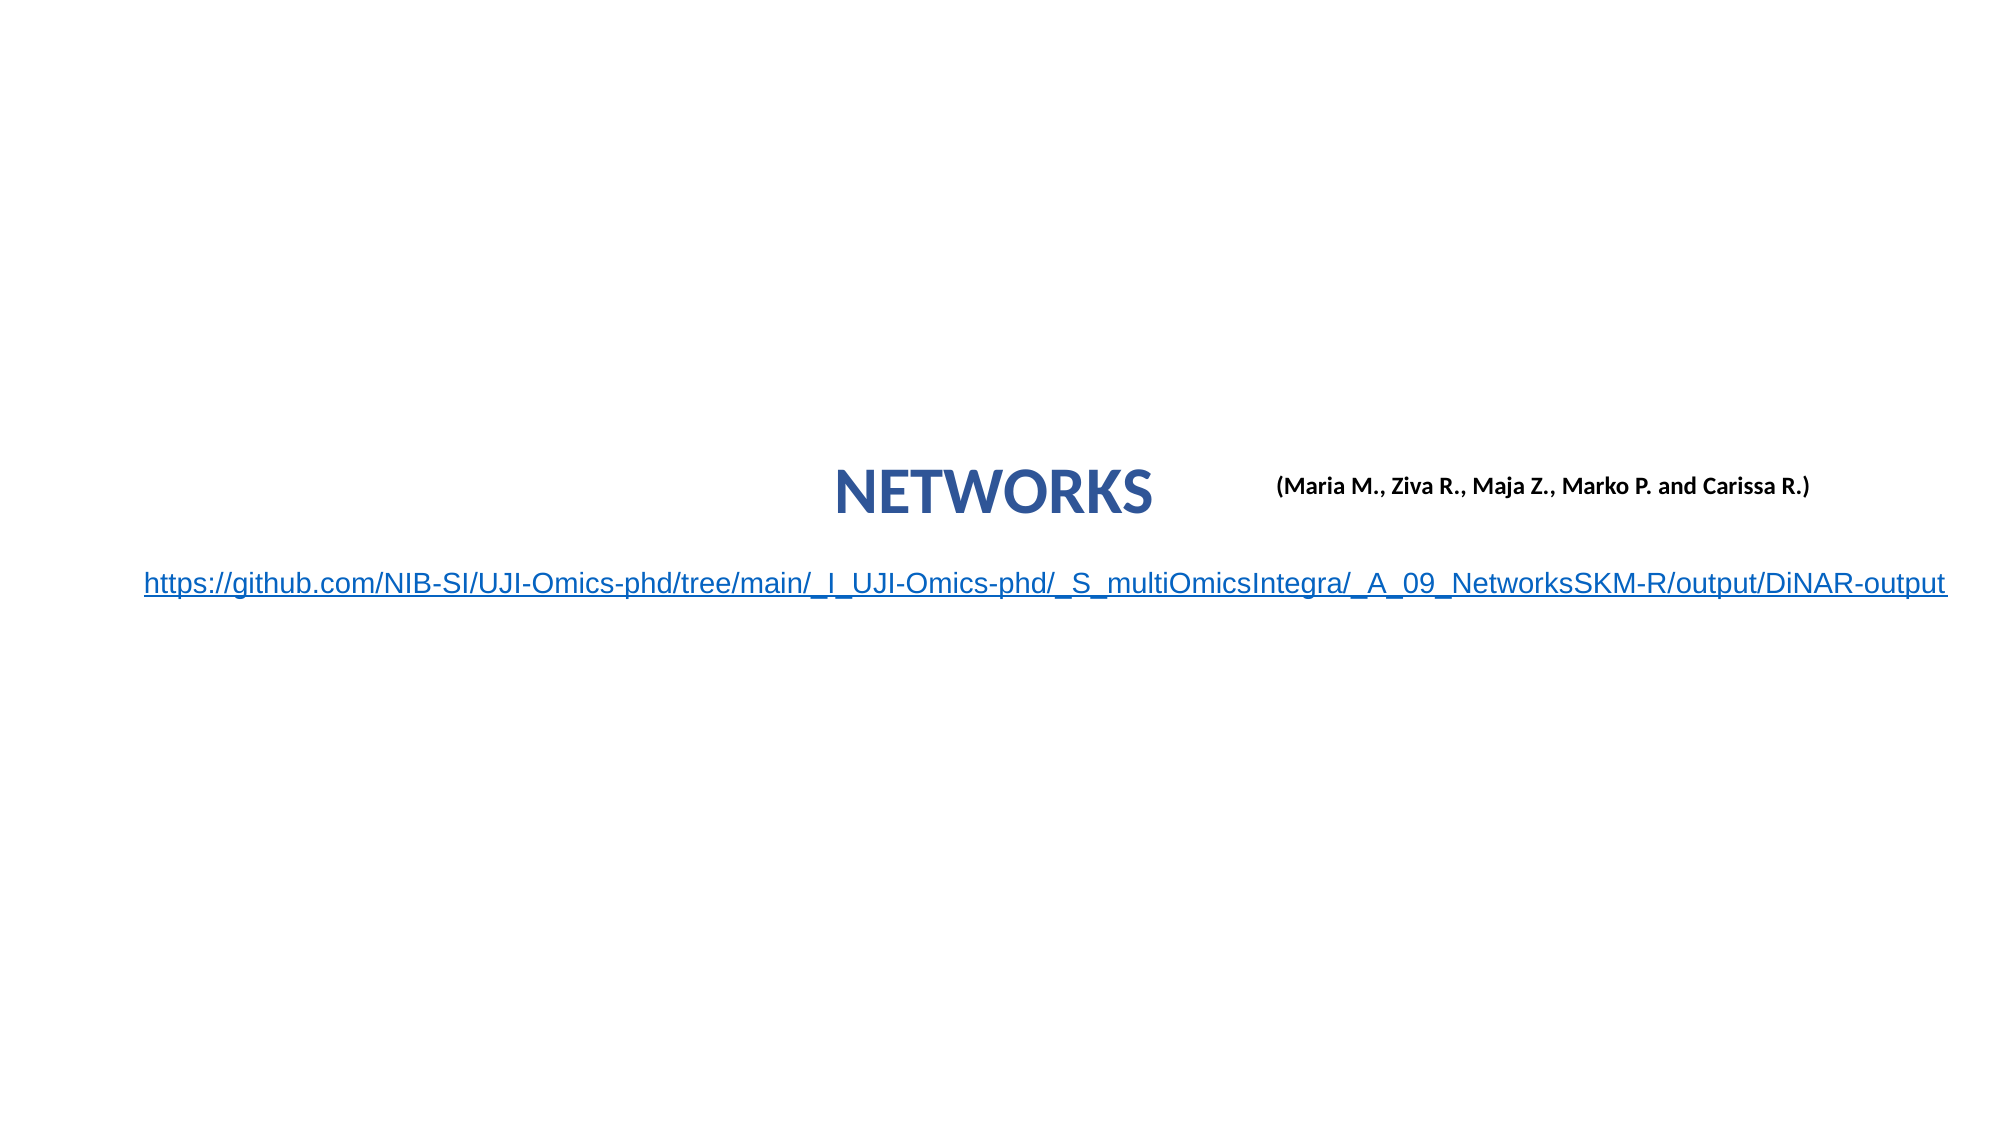

NETWORKS
(Maria M., Ziva R., Maja Z., Marko P. and Carissa R.)
https://github.com/NIB-SI/UJI-Omics-phd/tree/main/_I_UJI-Omics-phd/_S_multiOmicsIntegra/_A_09_NetworksSKM-R/output/DiNAR-output